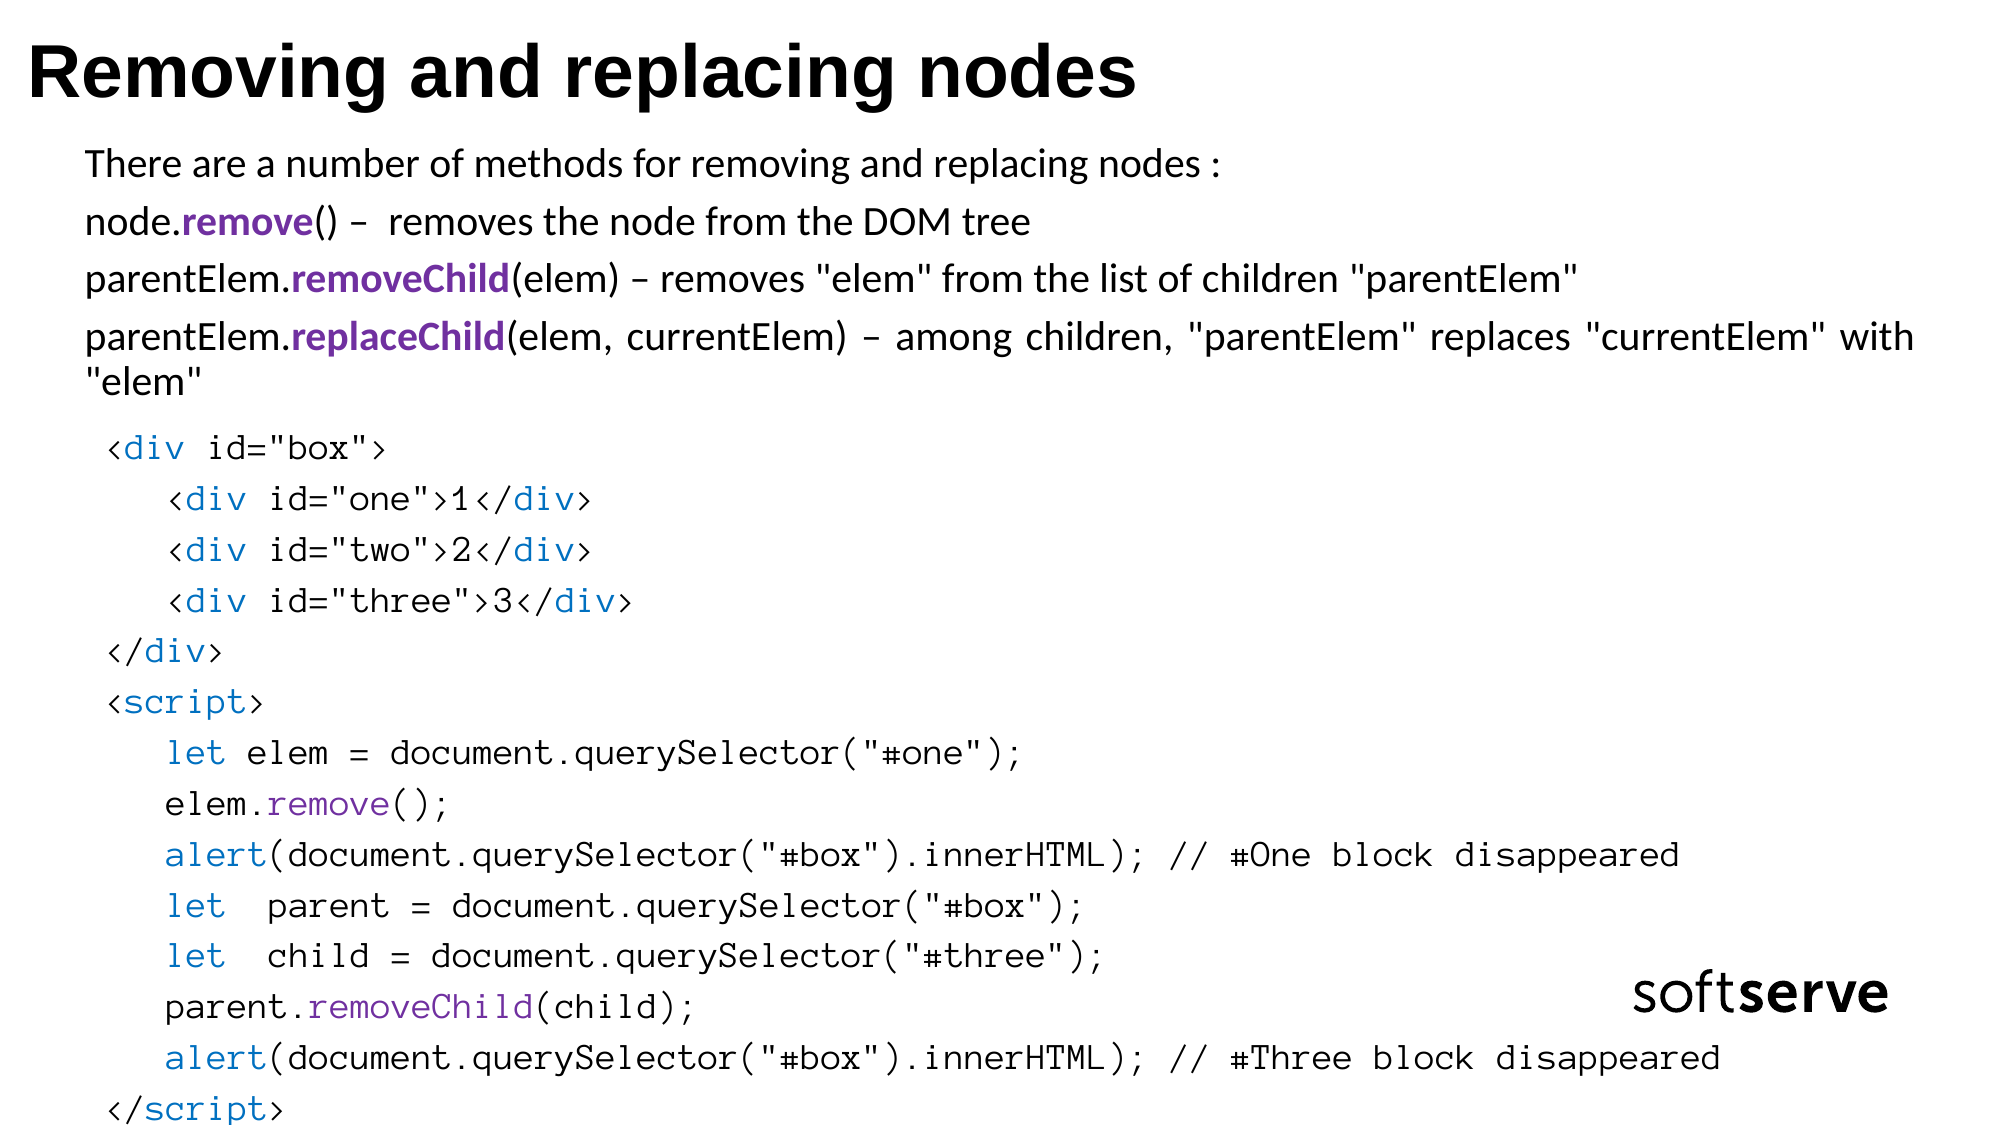

# Removing and replacing nodes
There are a number of methods for removing and replacing nodes :
node.remove() –  removes the node from the DOM tree
parentElem.removeChild(elem) – removes "elem" from the list of children "parentElem"
parentElem.replaceChild(elem, currentElem) – among children, "parentElem" replaces "currentElem" with "elem"
 <div id="box">
    <div id="one">1</div>
    <div id="two">2</div>
    <div id="three">3</div>
 </div>
 <script>
    let elem = document.querySelector("#one");
    elem.remove();
    alert(document.querySelector("#box").innerHTML); // #One block disappeared
    let  parent = document.querySelector("#box");
    let  child = document.querySelector("#three");
    parent.removeChild(child);
    alert(document.querySelector("#box").innerHTML); // #Three block disappeared
 </script>